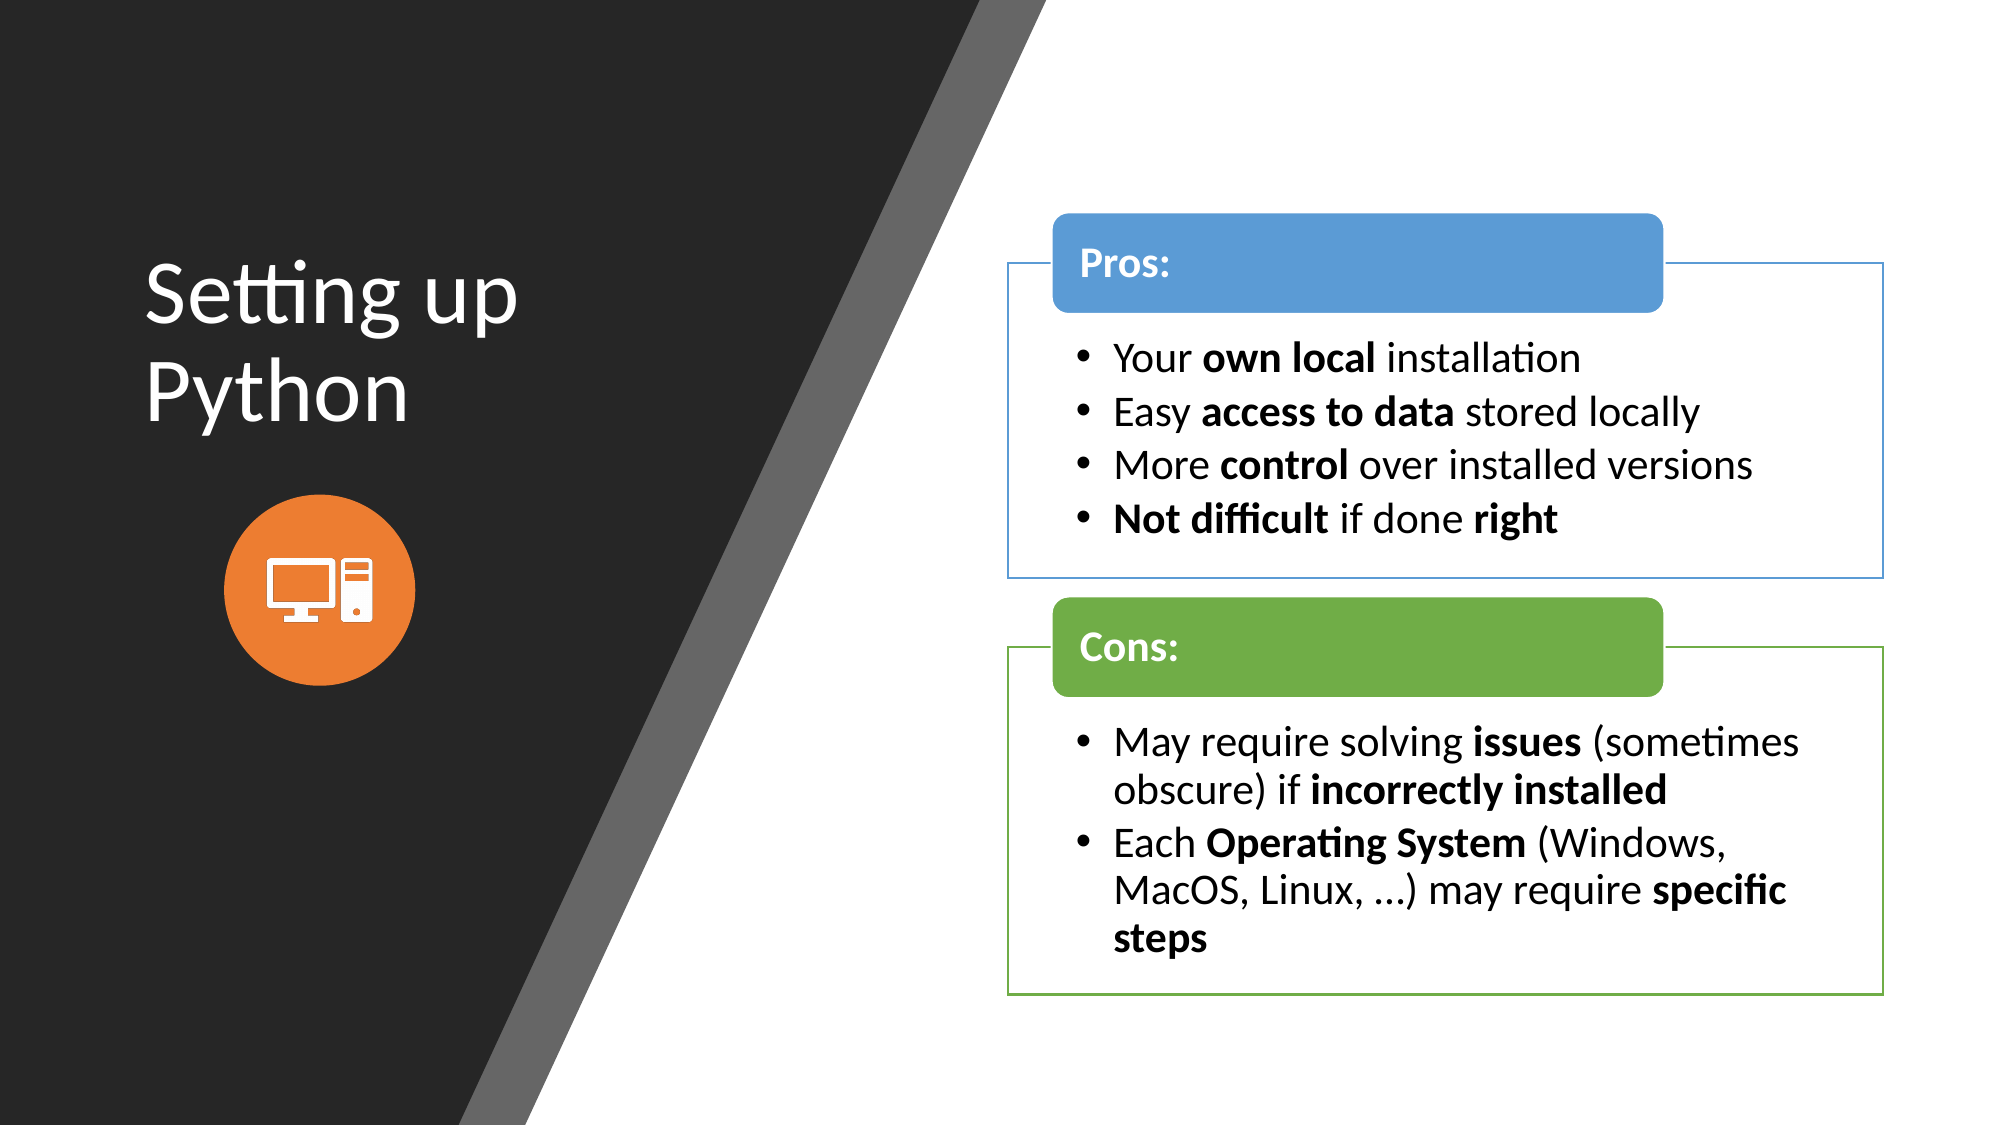

# Setting up Python

Pros:

Your own local installation
Easy access to data stored locally
More control over installed versions
Not difficult if done right

Cons:

May require solving issues (sometimes obscure) if incorrectly installed
Each Operating System (Windows, MacOS, Linux, …) may require specific steps